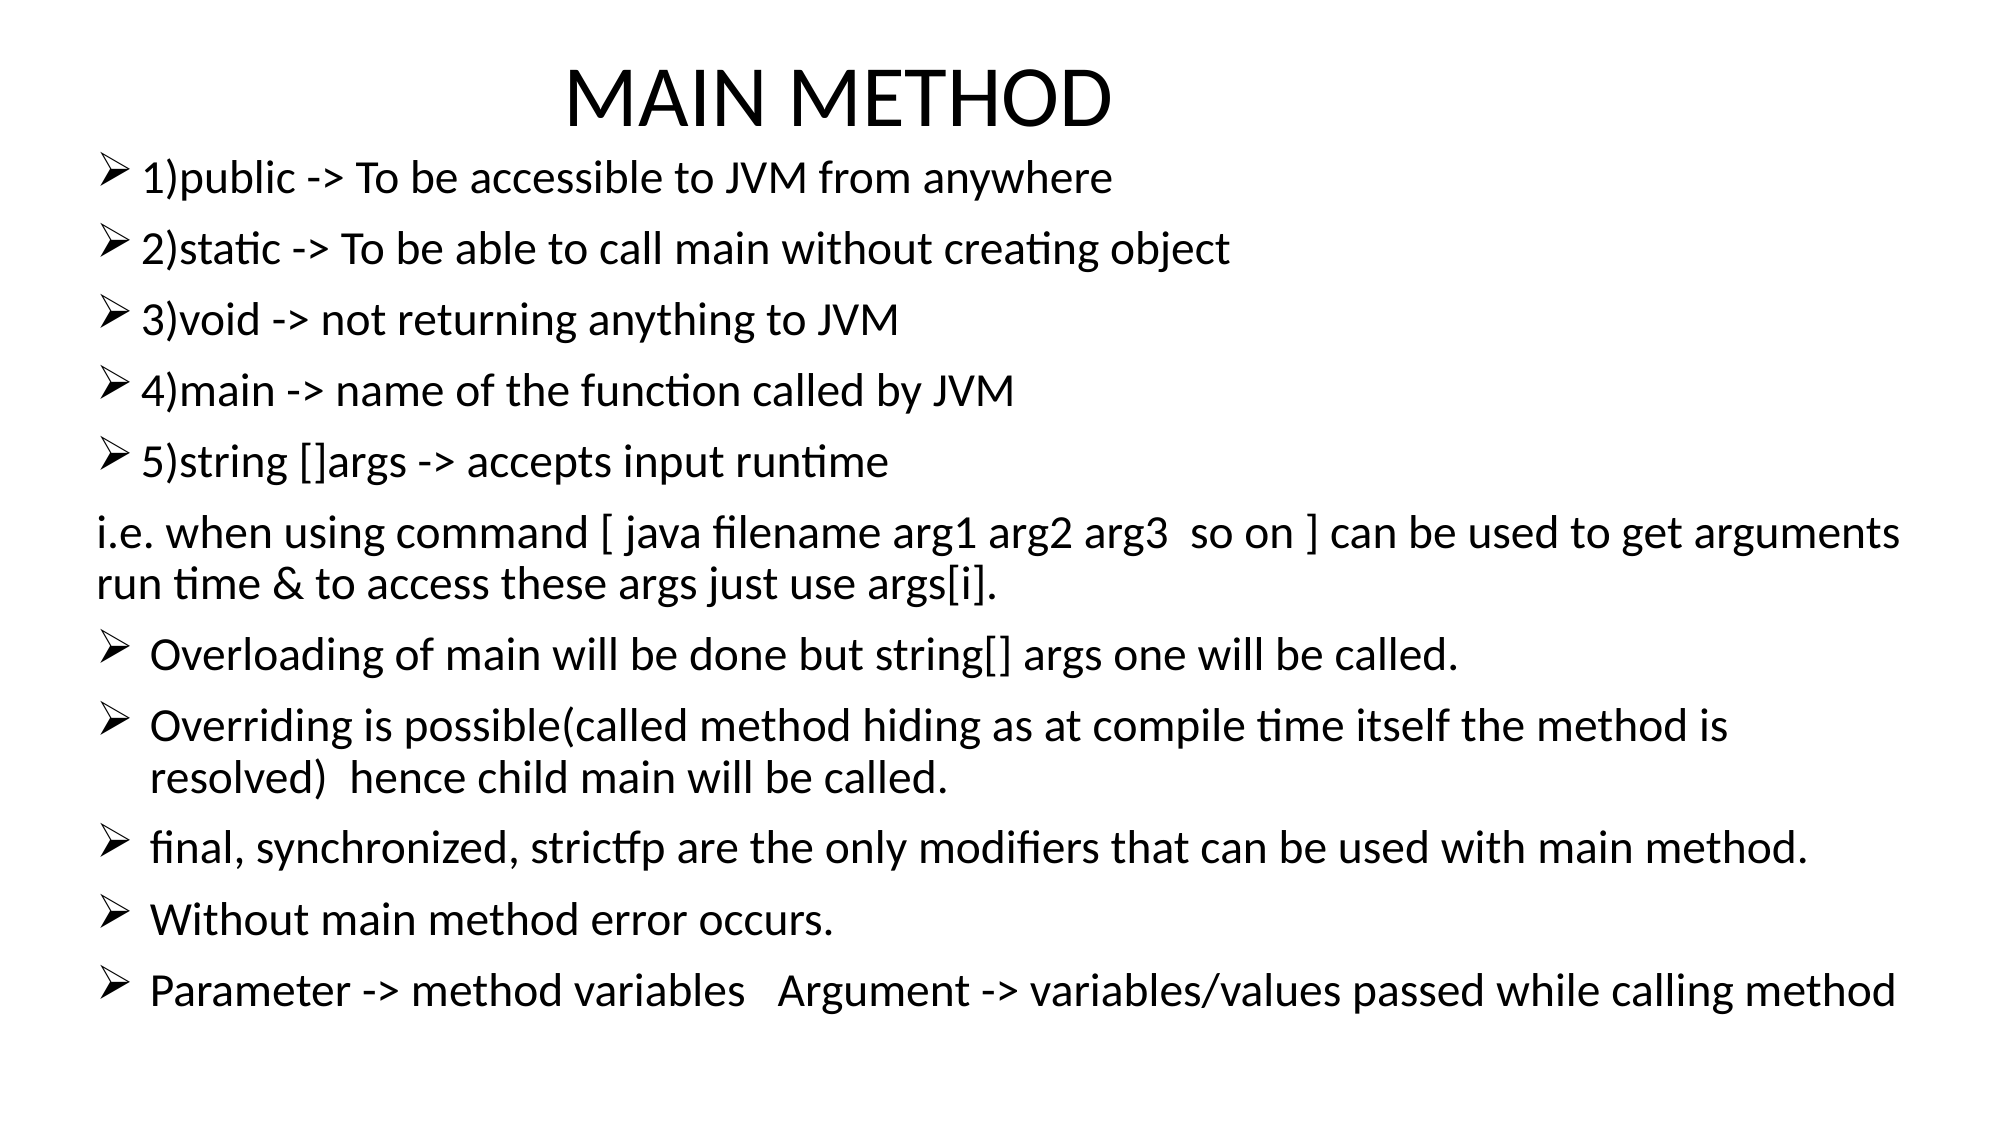

# MAIN METHOD
1)public -> To be accessible to JVM from anywhere
2)static -> To be able to call main without creating object
3)void -> not returning anything to JVM
4)main -> name of the function called by JVM
5)string []args -> accepts input runtime
i.e. when using command [ java filename arg1 arg2 arg3  so on ] can be used to get arguments run time & to access these args just use args[i].
Overloading of main will be done but string[] args one will be called.
Overriding is possible(called method hiding as at compile time itself the method is resolved)  hence child main will be called.
final, synchronized, strictfp are the only modifiers that can be used with main method.
Without main method error occurs.
Parameter -> method variables   Argument -> variables/values passed while calling method